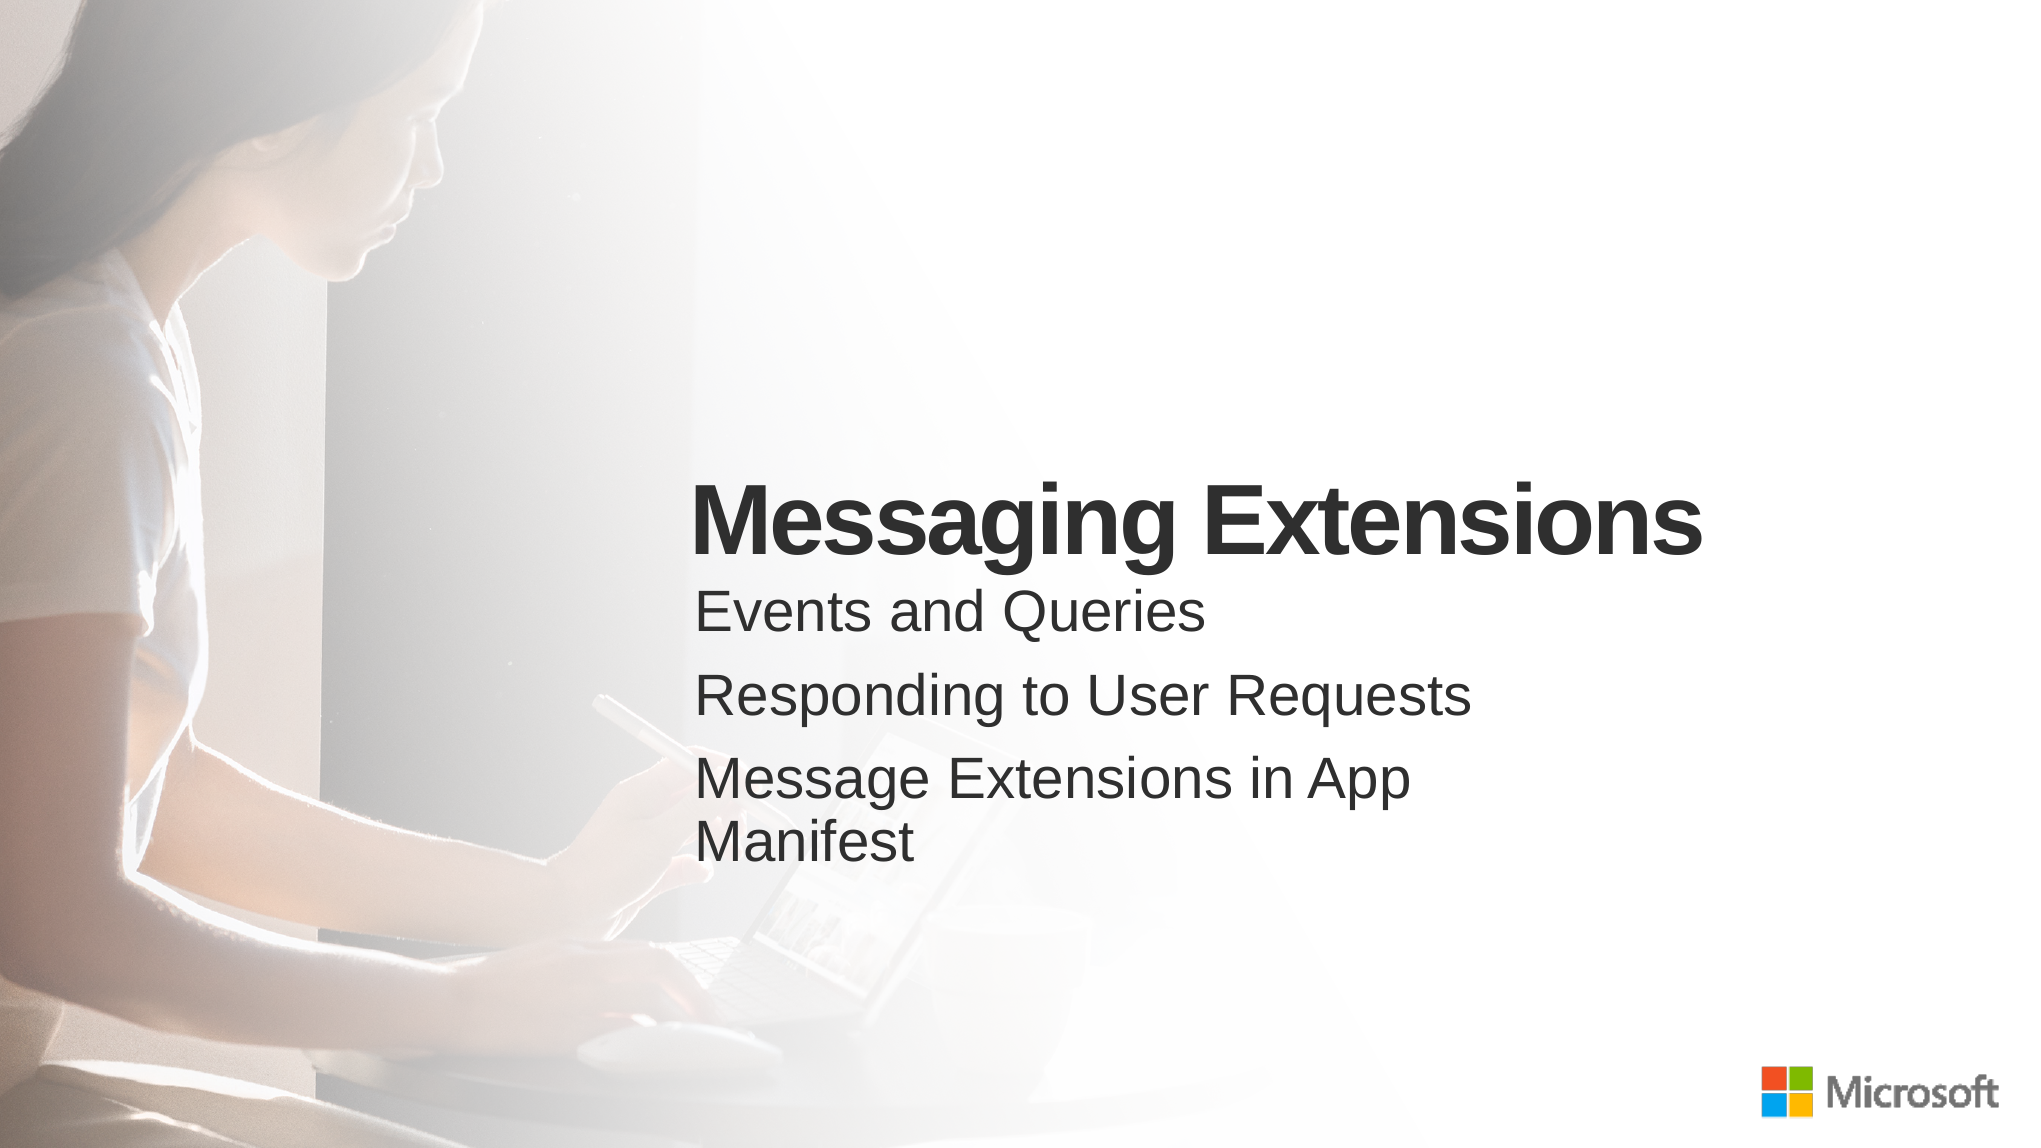

Messaging Extensions
Events and Queries
Responding to User Requests
Message Extensions in App Manifest